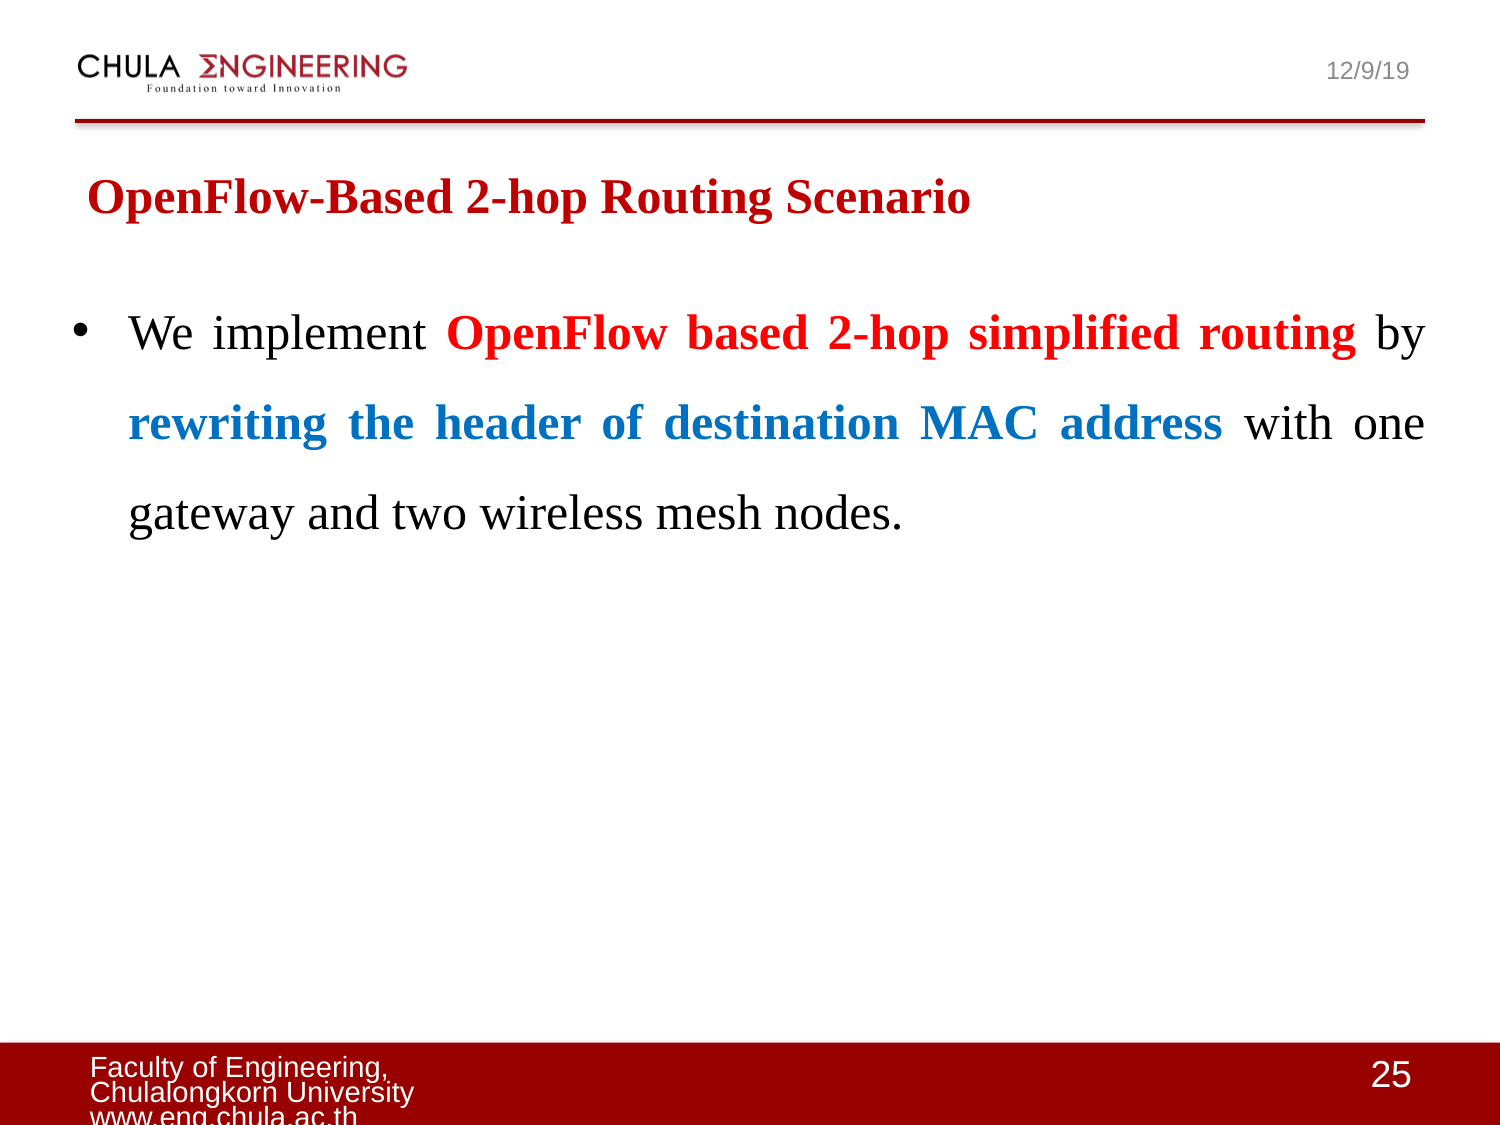

12/9/19
# OpenFlow-Based 2-hop Routing Scenario
We implement OpenFlow based 2-hop simplified routing by rewriting the header of destination MAC address with one gateway and two wireless mesh nodes.

25